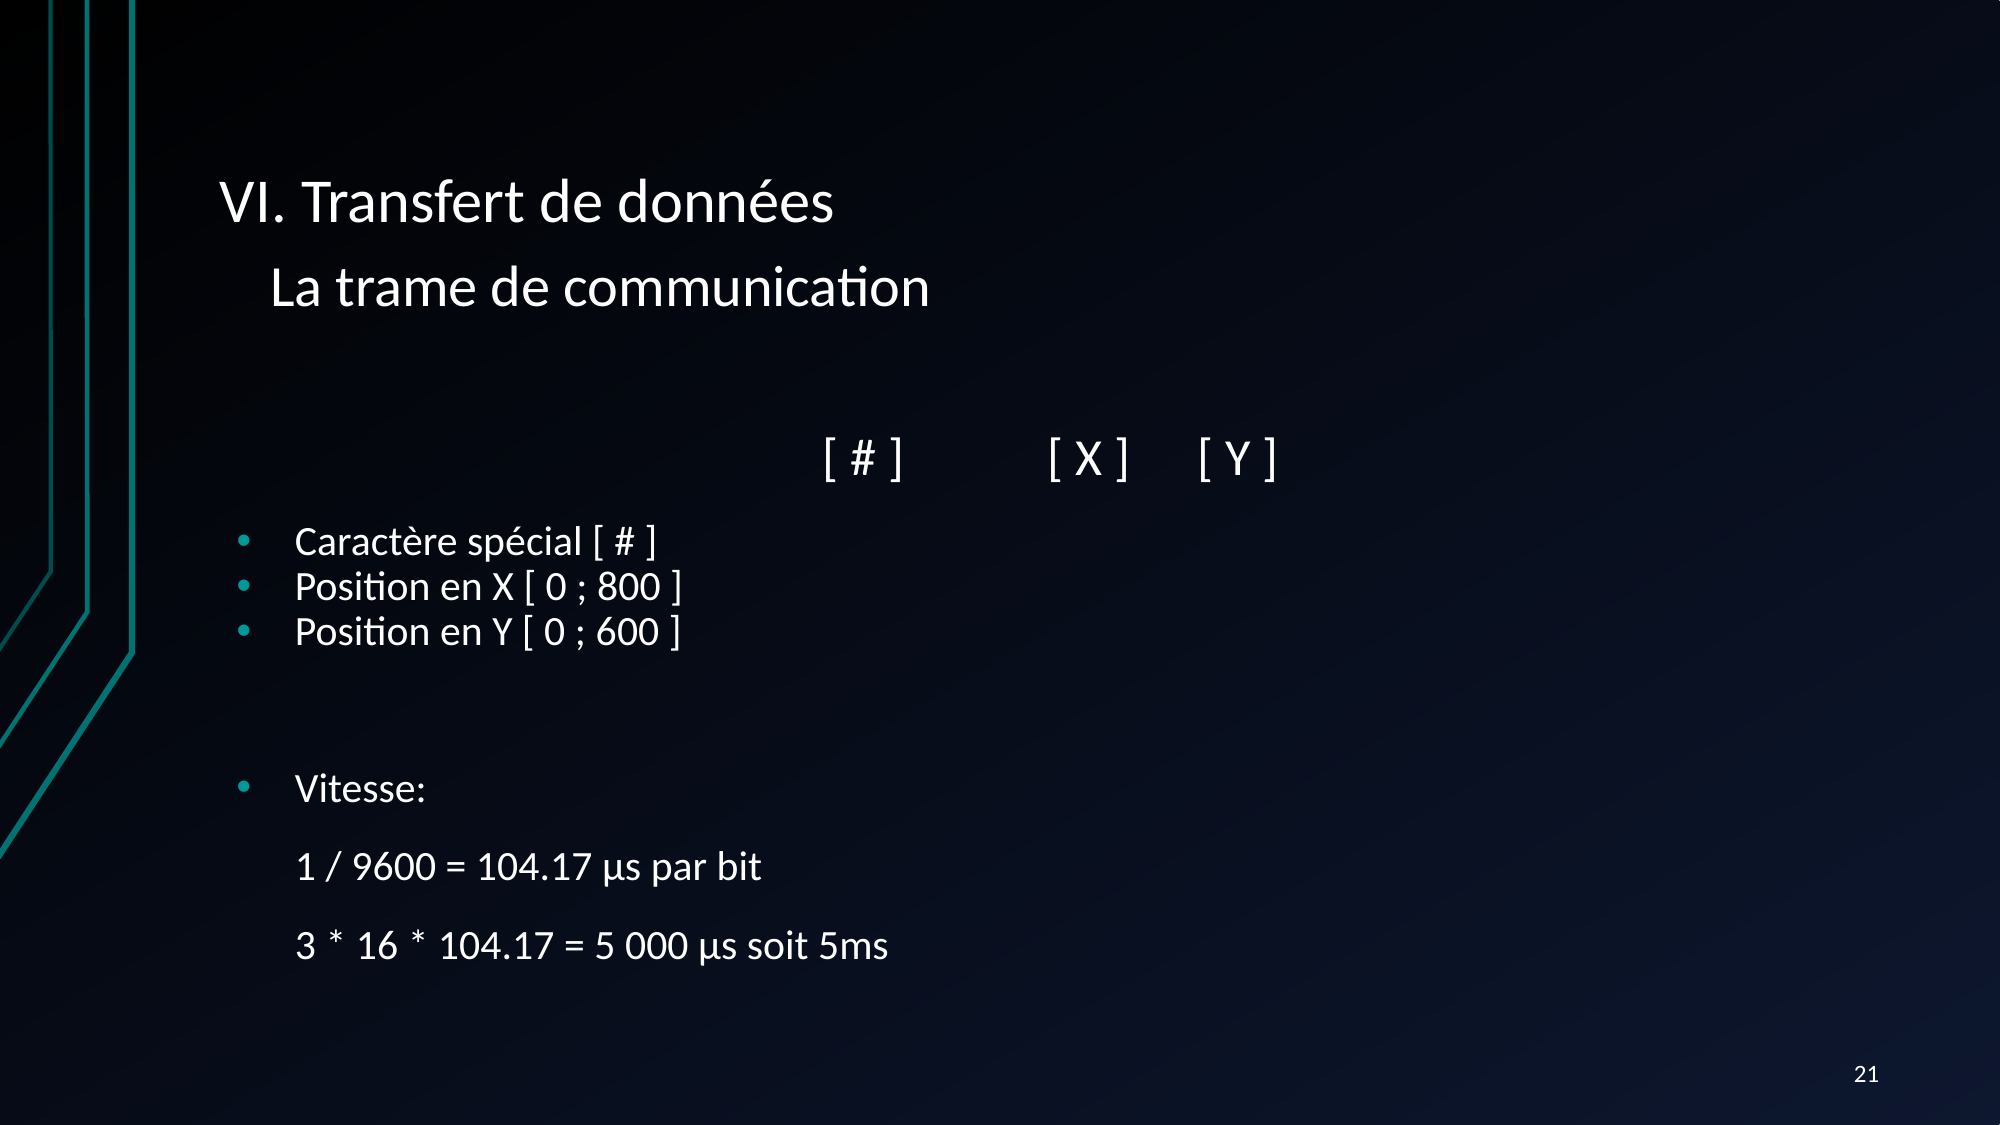

# VI. Transfert de données
La trame de communication

[ # ]	[ X ]	[ Y ]
Caractère spécial [ # ]
Position en X [ 0 ; 800 ]
Position en Y [ 0 ; 600 ]

Vitesse:
1 / 9600 = 104.17 µs par bit
3 * 16 * 104.17 = 5 000 µs soit 5ms

21